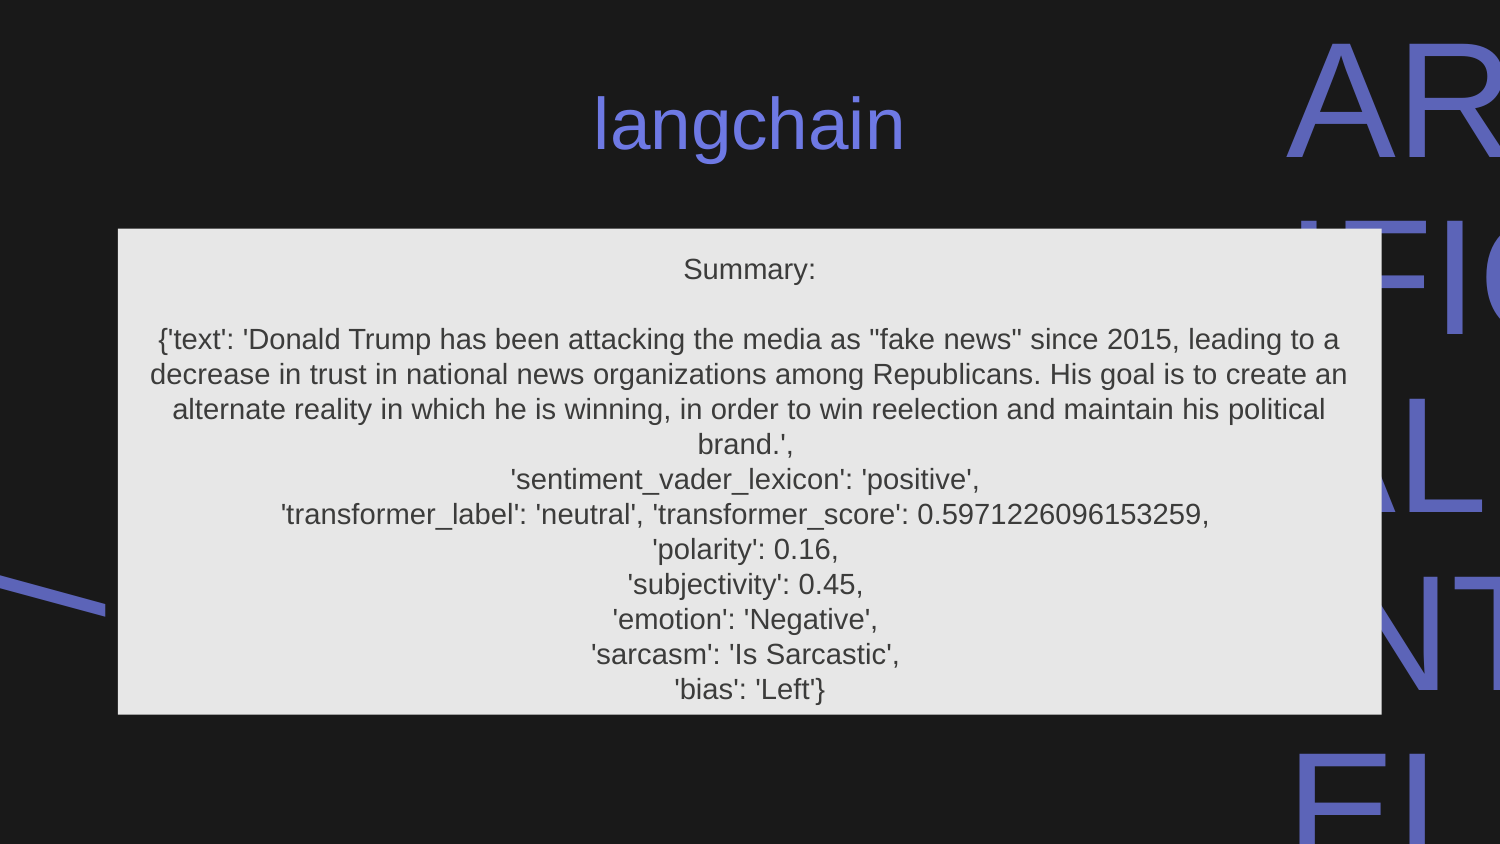

langchain
Summary:

{'text': 'Donald Trump has been attacking the media as "fake news" since 2015, leading to a decrease in trust in national news organizations among Republicans. His goal is to create an alternate reality in which he is winning, in order to win reelection and maintain his political brand.',
'sentiment_vader_lexicon': 'positive',
'transformer_label': 'neutral', 'transformer_score': 0.5971226096153259,
'polarity': 0.16,
'subjectivity': 0.45,
'emotion': 'Negative',
'sarcasm': 'Is Sarcastic',
'bias': 'Left'}